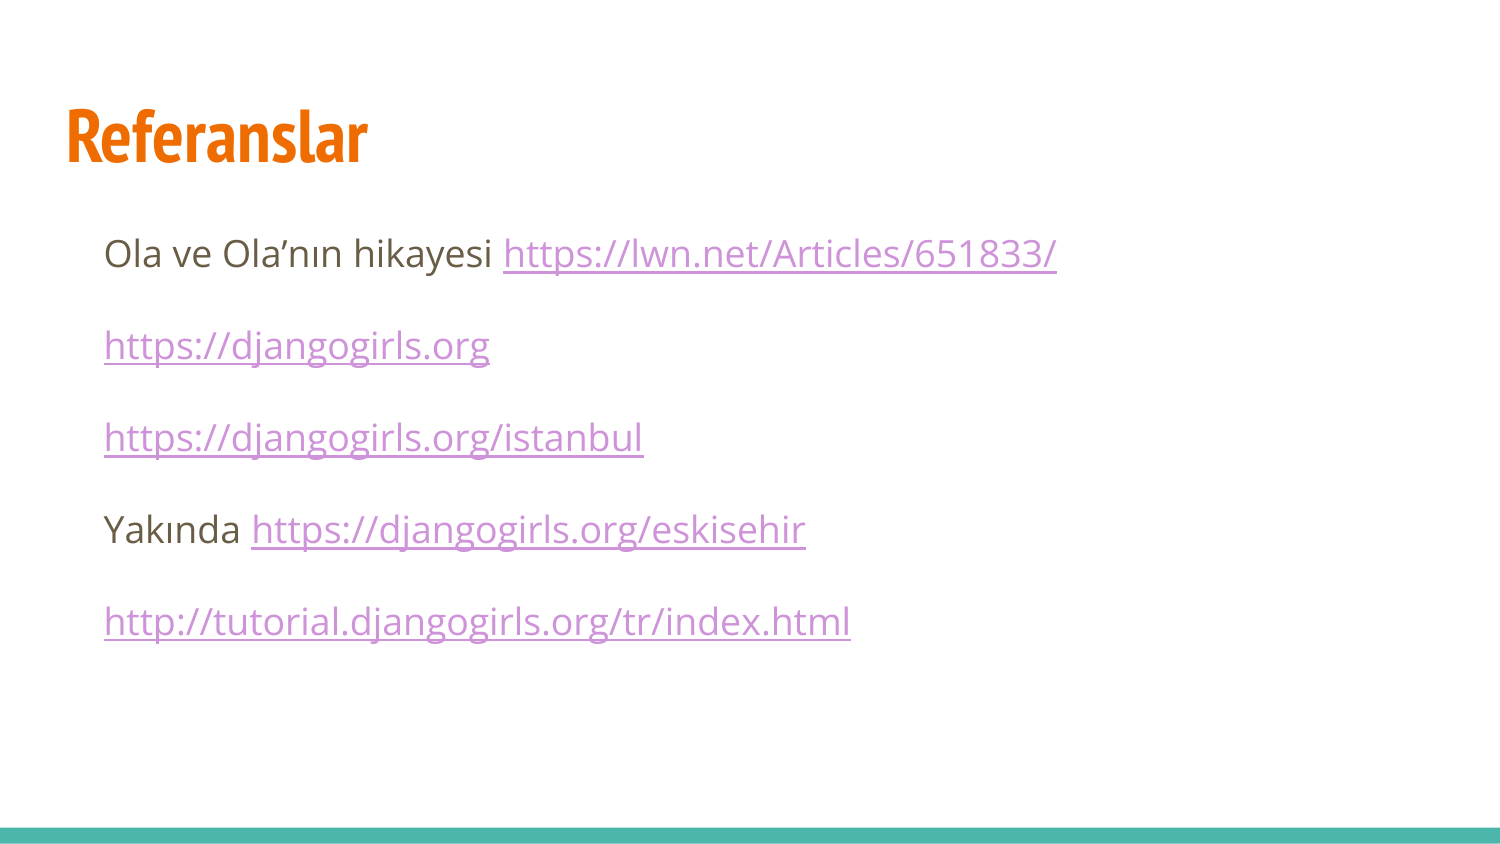

# Referanslar
Ola ve Ola’nın hikayesi https://lwn.net/Articles/651833/
https://djangogirls.org
https://djangogirls.org/istanbul
Yakında https://djangogirls.org/eskisehir
http://tutorial.djangogirls.org/tr/index.html